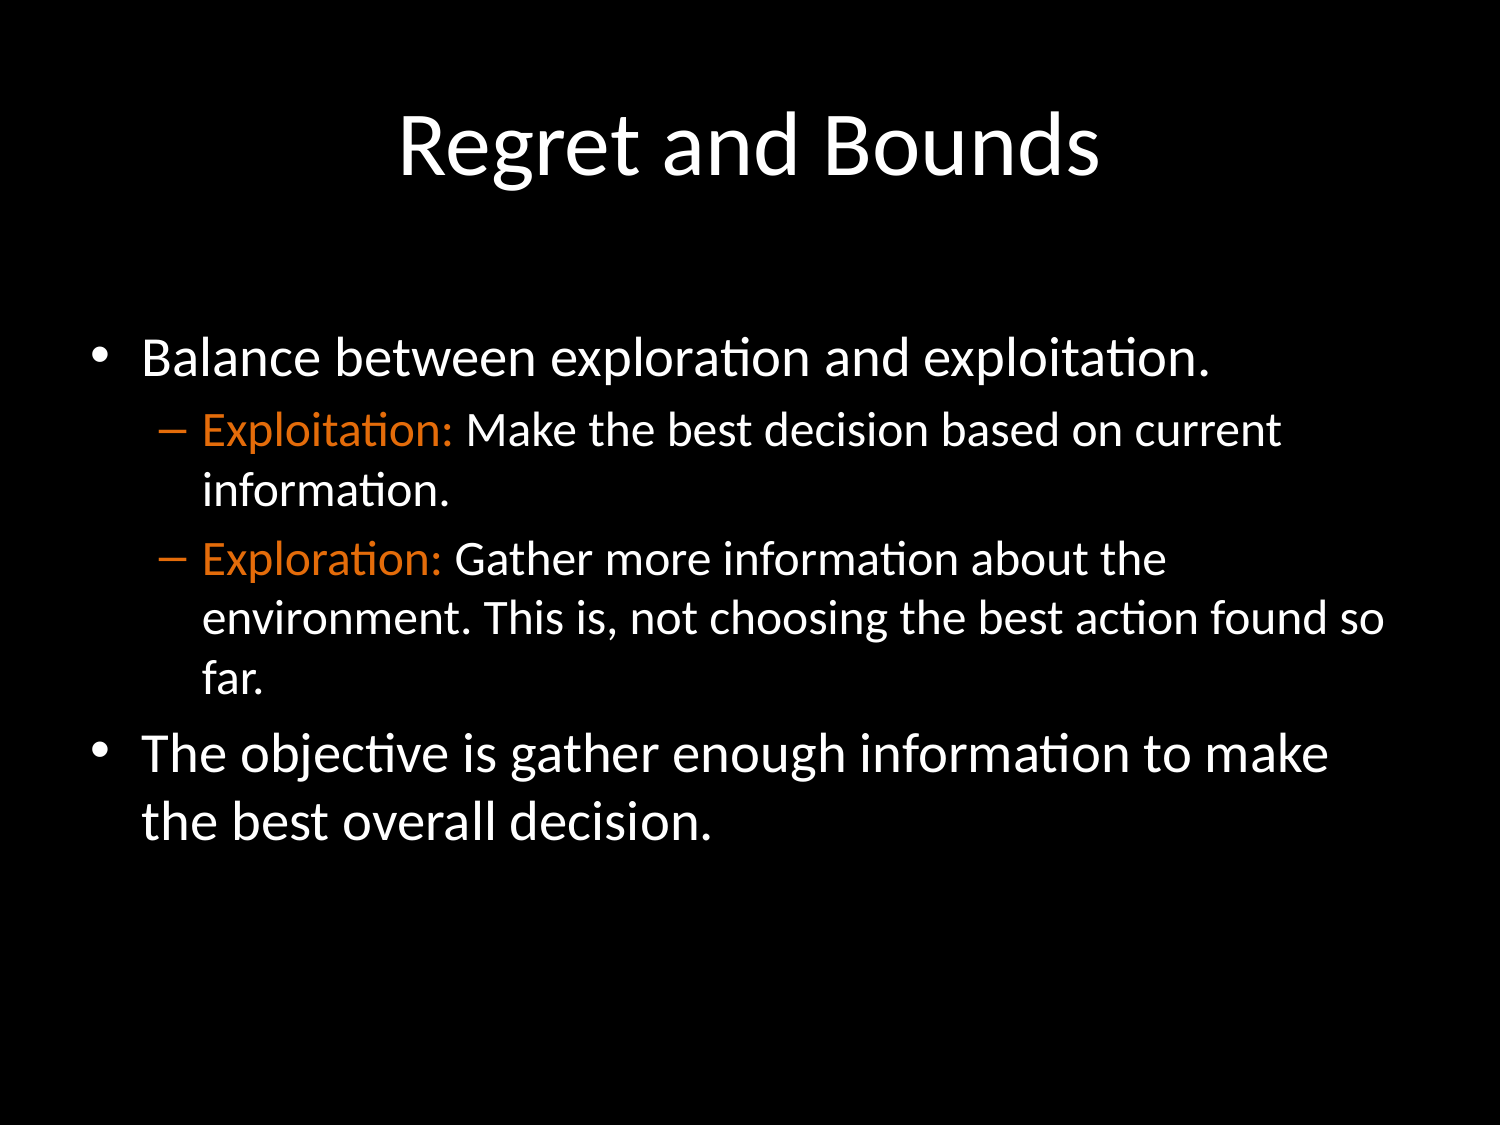

# Regret and Bounds

Balance between exploration and exploitation.
Exploitation: Make the best decision based on current information.
Exploration: Gather more information about the environment. This is, not choosing the best action found so far.
The objective is gather enough information to make the best overall decision.